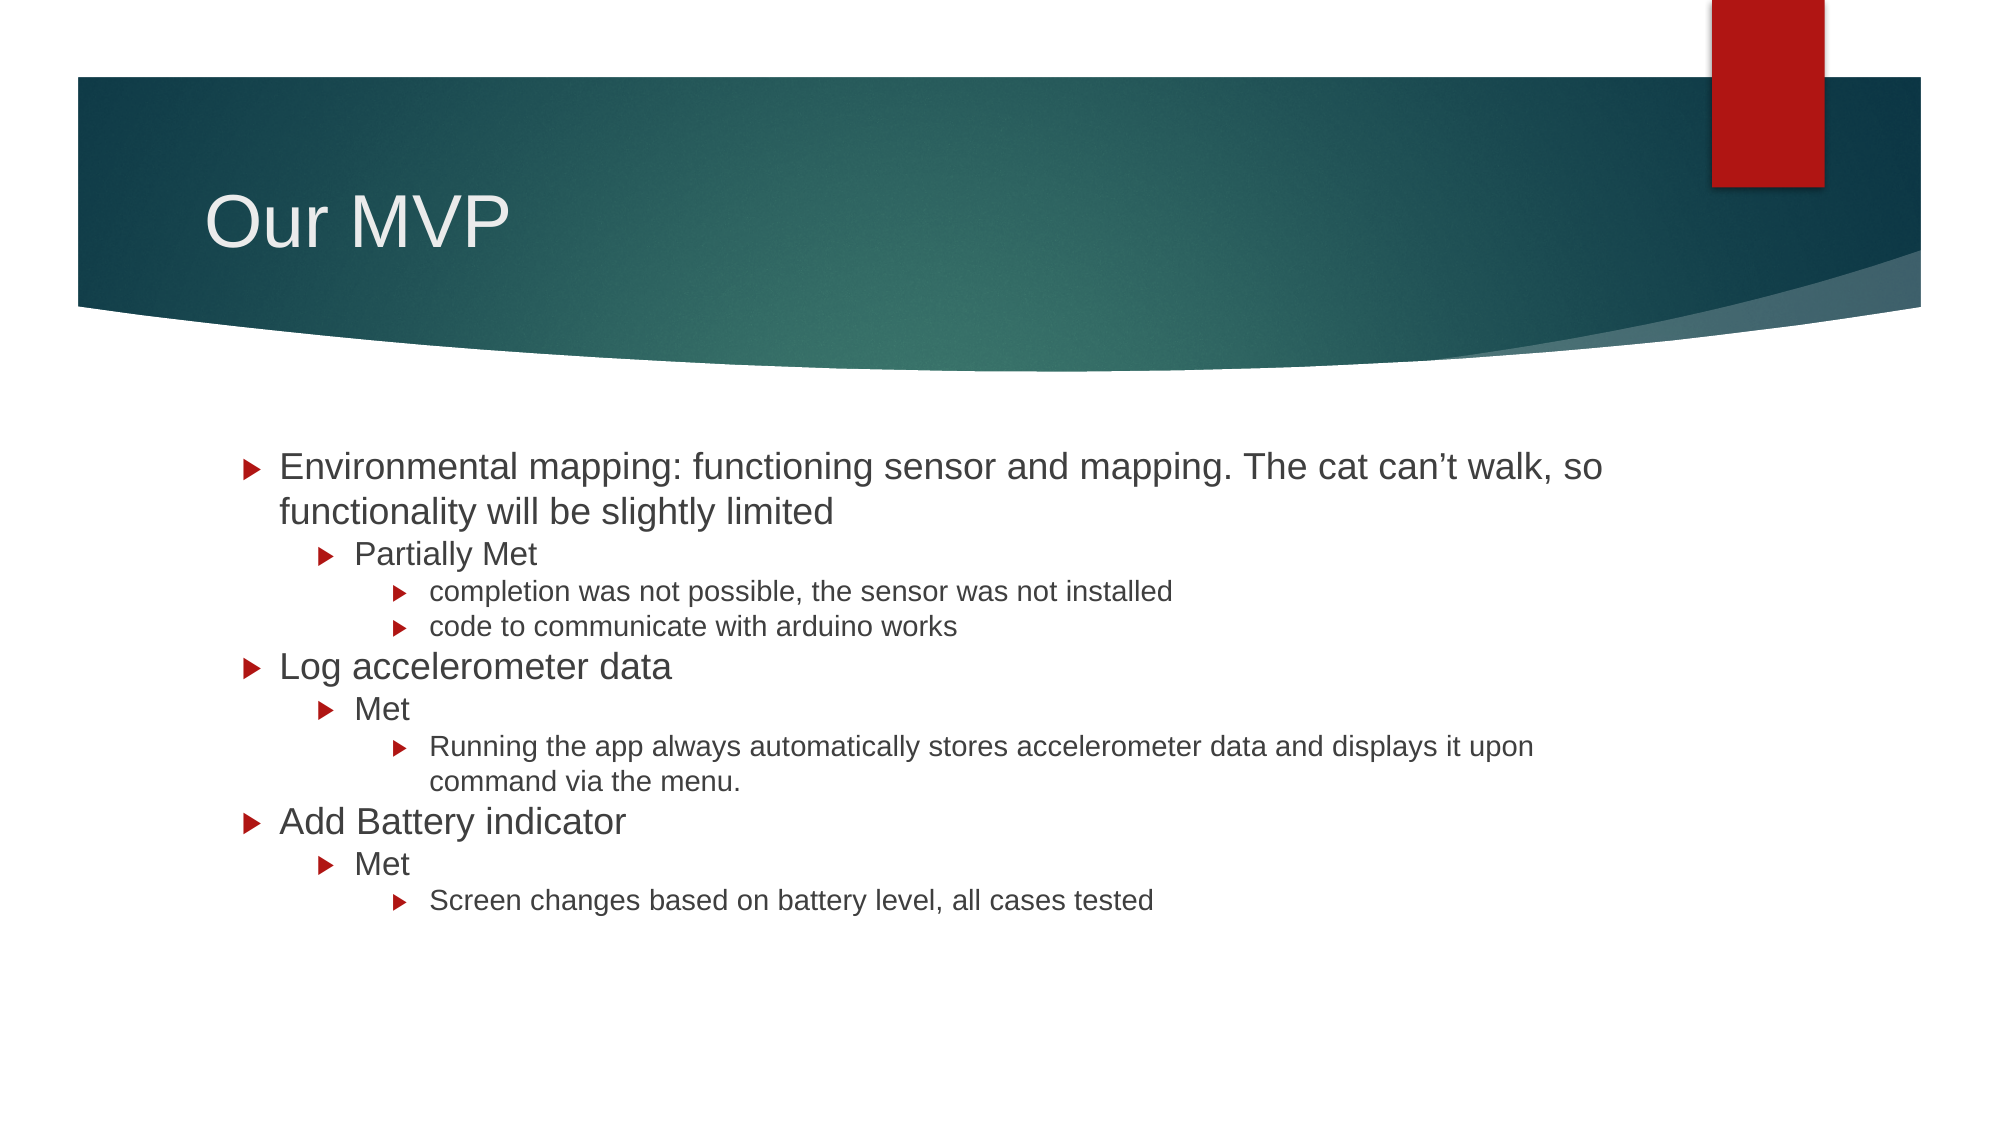

# Our MVP
Environmental mapping: functioning sensor and mapping. The cat can’t walk, so functionality will be slightly limited
Partially Met
completion was not possible, the sensor was not installed
code to communicate with arduino works
Log accelerometer data
Met
Running the app always automatically stores accelerometer data and displays it upon command via the menu.
Add Battery indicator
Met
Screen changes based on battery level, all cases tested